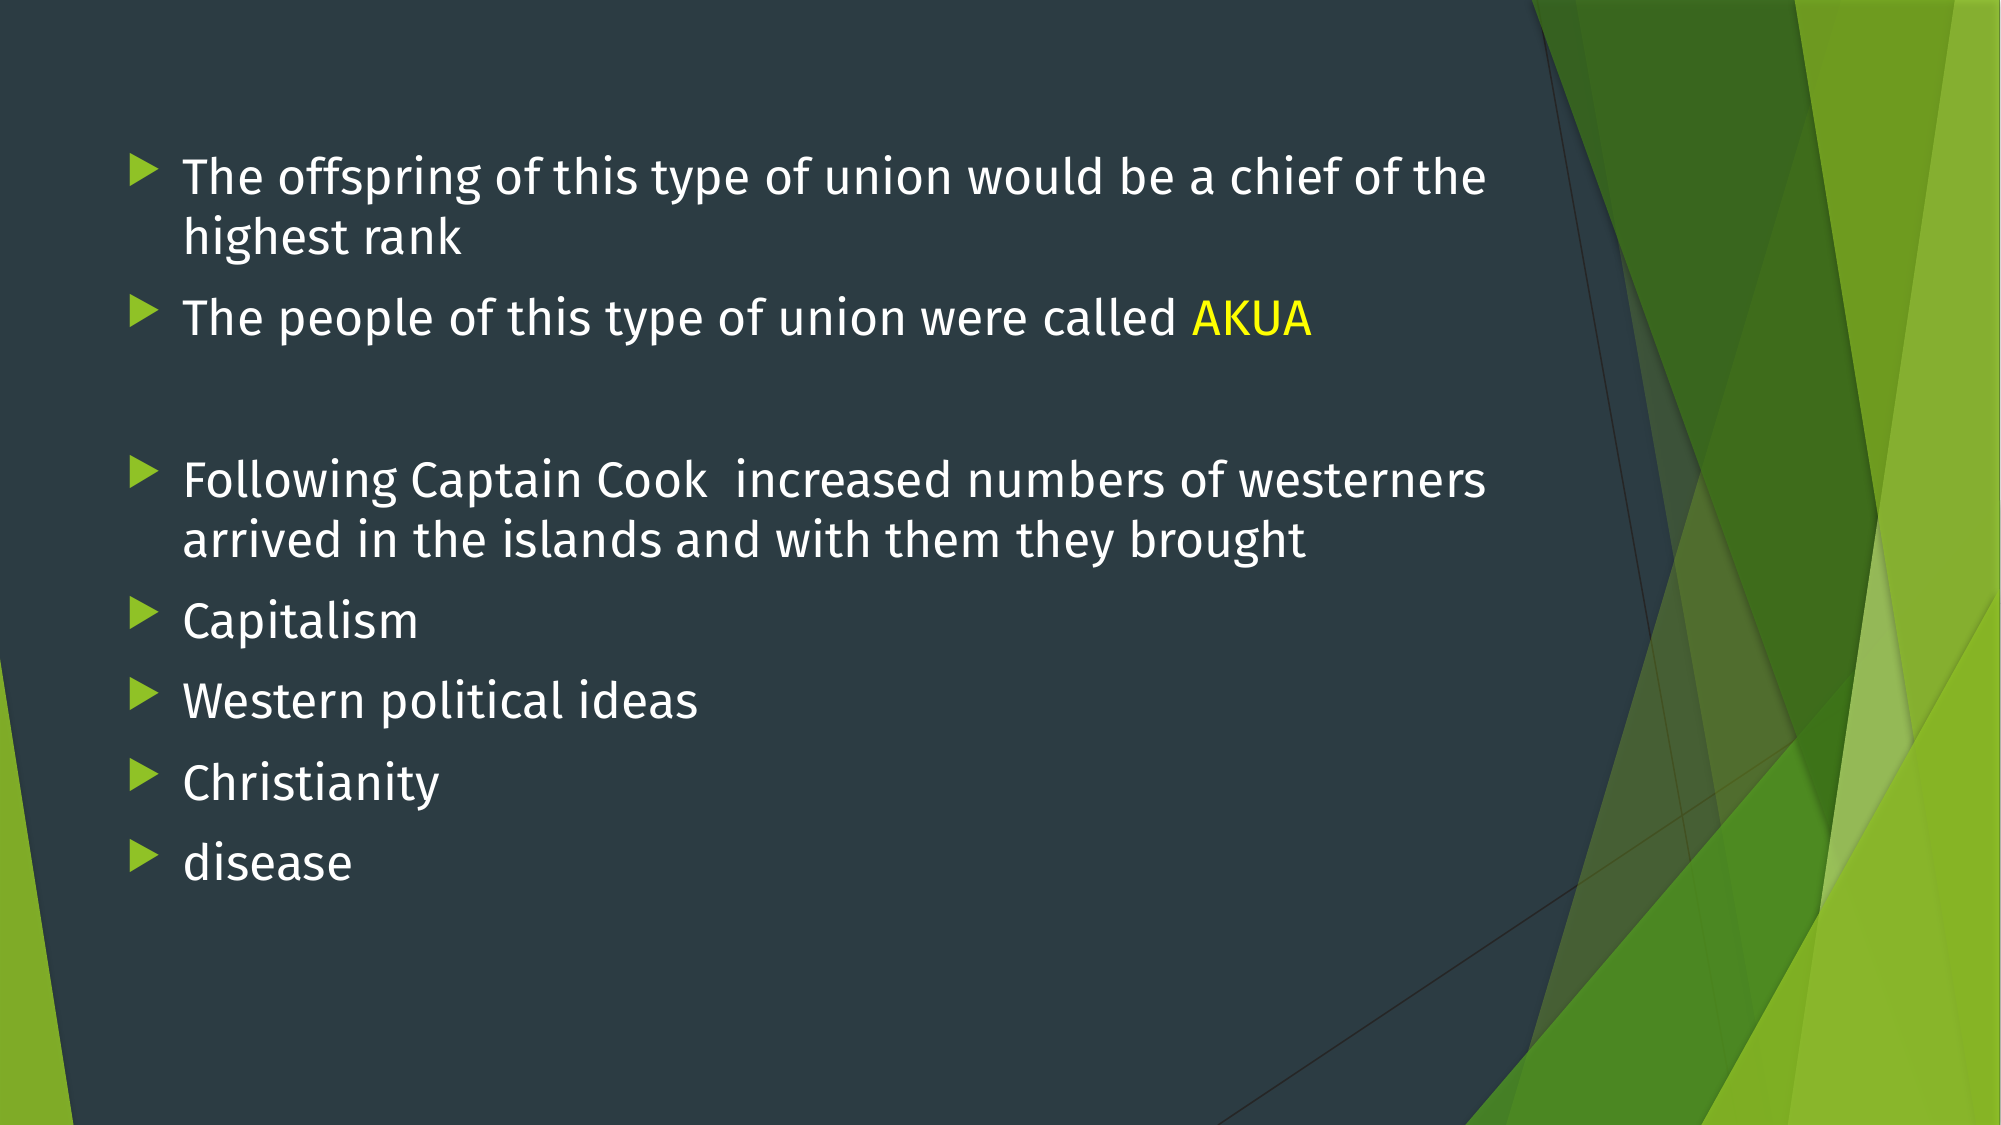

#
The offspring of this type of union would be a chief of the highest rank
The people of this type of union were called AKUA

Following Captain Cook  increased numbers of westerners arrived in the islands and with them they brought
Capitalism
Western political ideas
Christianity
disease